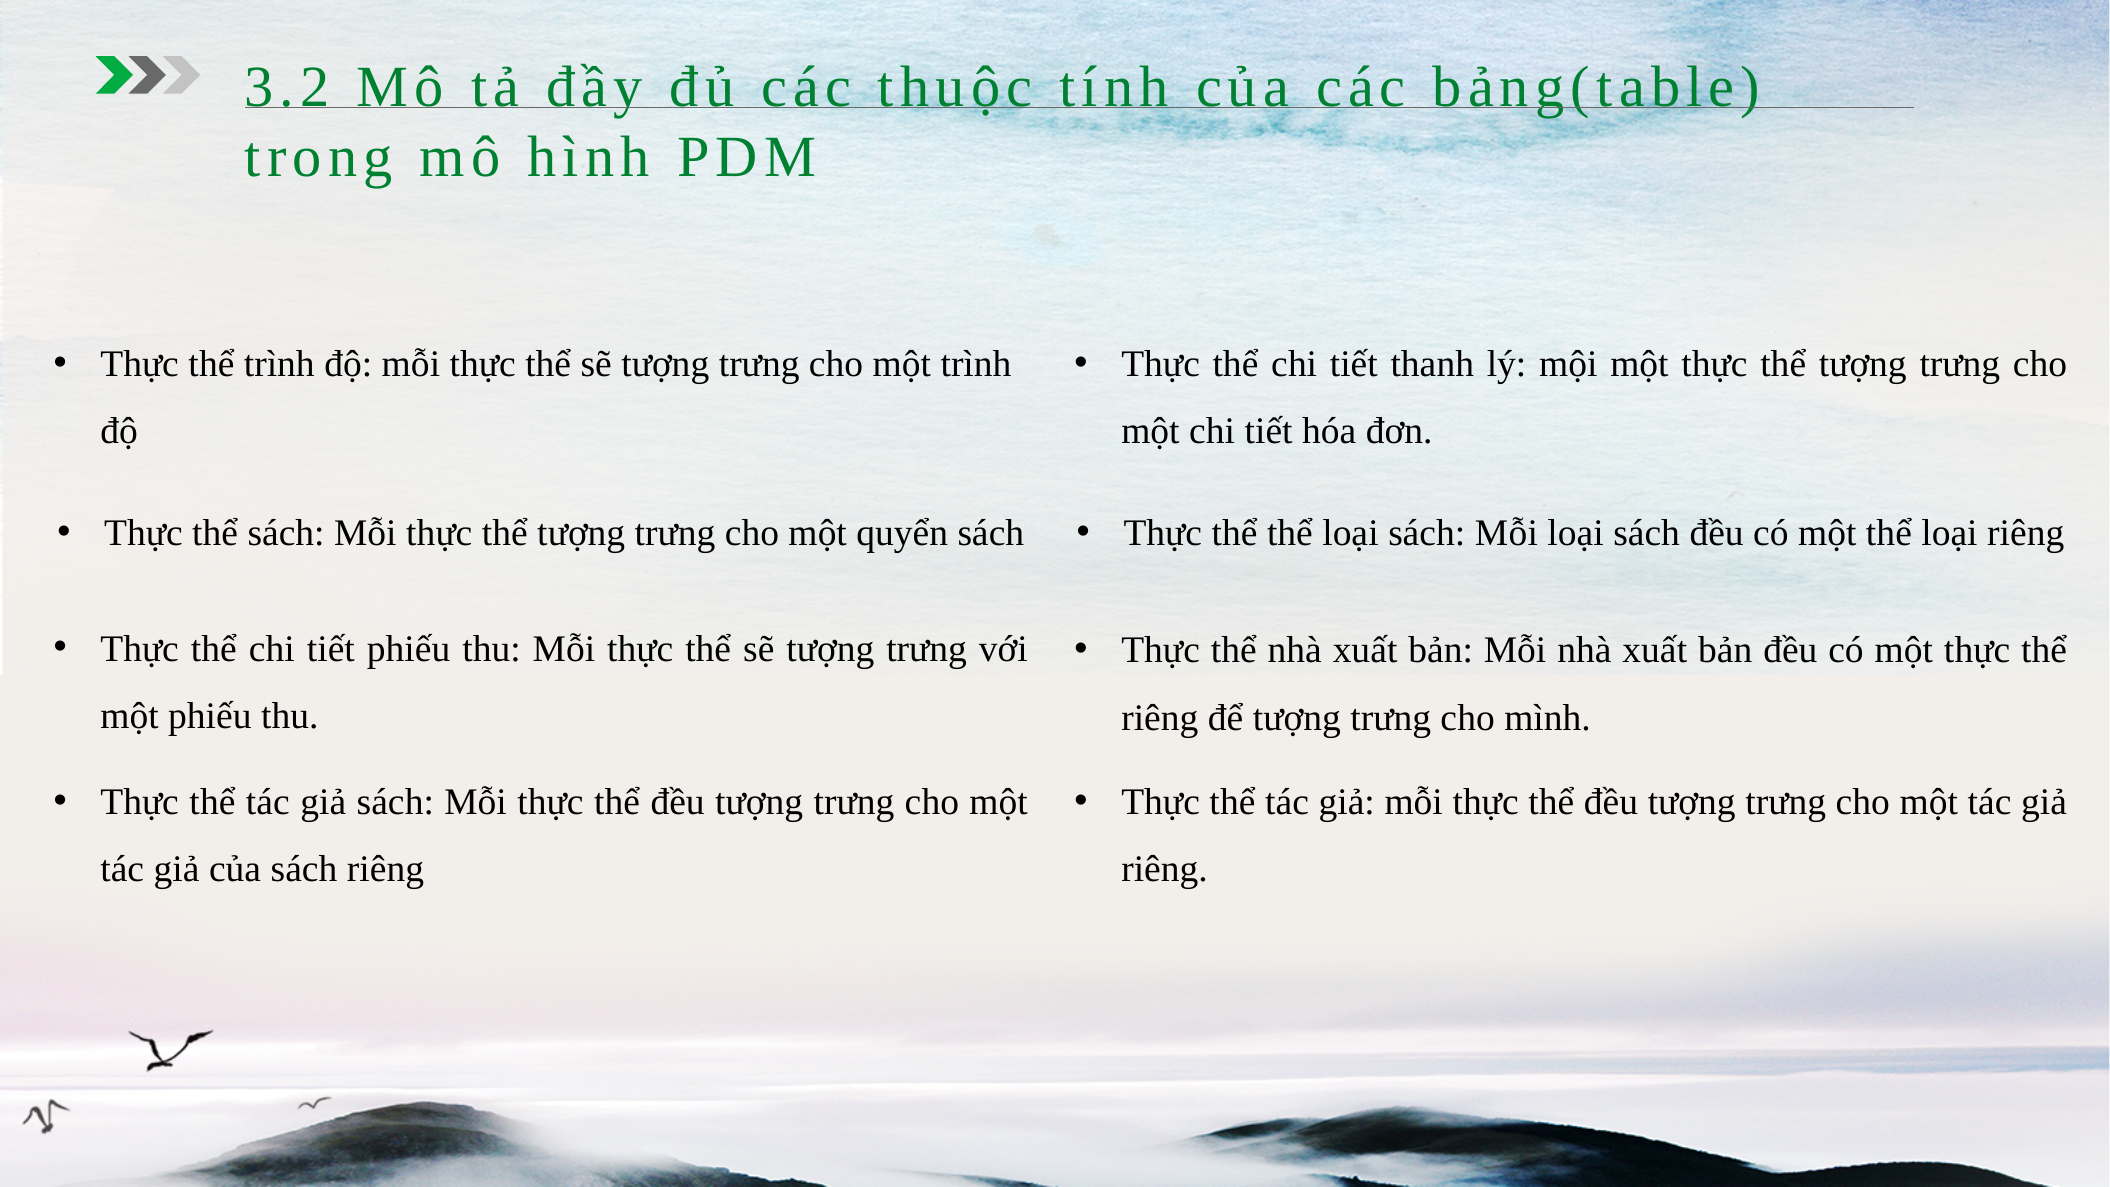

3.2 Mô tả đầy đủ các thuộc tính của các bảng(table) trong mô hình PDM

Thực thể chi tiết thanh lý: mội một thực thể tượng trưng cho một chi tiết hóa đơn.
Thực thể trình độ: mỗi thực thể sẽ tượng trưng cho một trình độ
Thực thể thể loại sách: Mỗi loại sách đều có một thể loại riêng
Thực thể sách: Mỗi thực thể tượng trưng cho một quyển sách
Thực thể chi tiết phiếu thu: Mỗi thực thể sẽ tượng trưng với một phiếu thu.
Thực thể nhà xuất bản: Mỗi nhà xuất bản đều có một thực thể riêng để tượng trưng cho mình.
Thực thể tác giả sách: Mỗi thực thể đều tượng trưng cho một tác giả của sách riêng
Thực thể tác giả: mỗi thực thể đều tượng trưng cho một tác giả riêng.